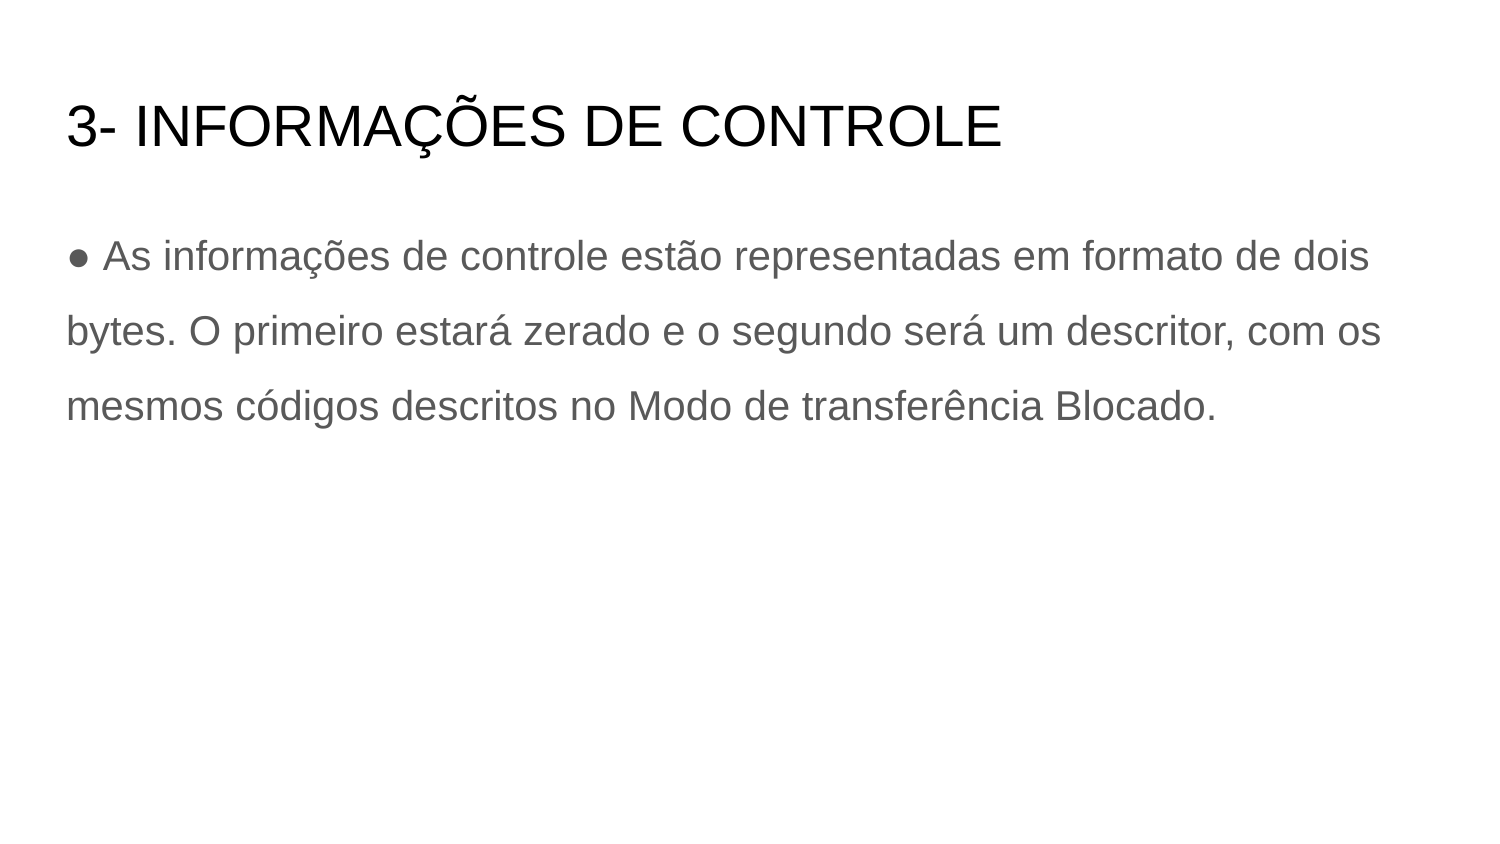

# 3- INFORMAÇÕES DE CONTROLE
● As informações de controle estão representadas em formato de dois bytes. O primeiro estará zerado e o segundo será um descritor, com os mesmos códigos descritos no Modo de transferência Blocado.